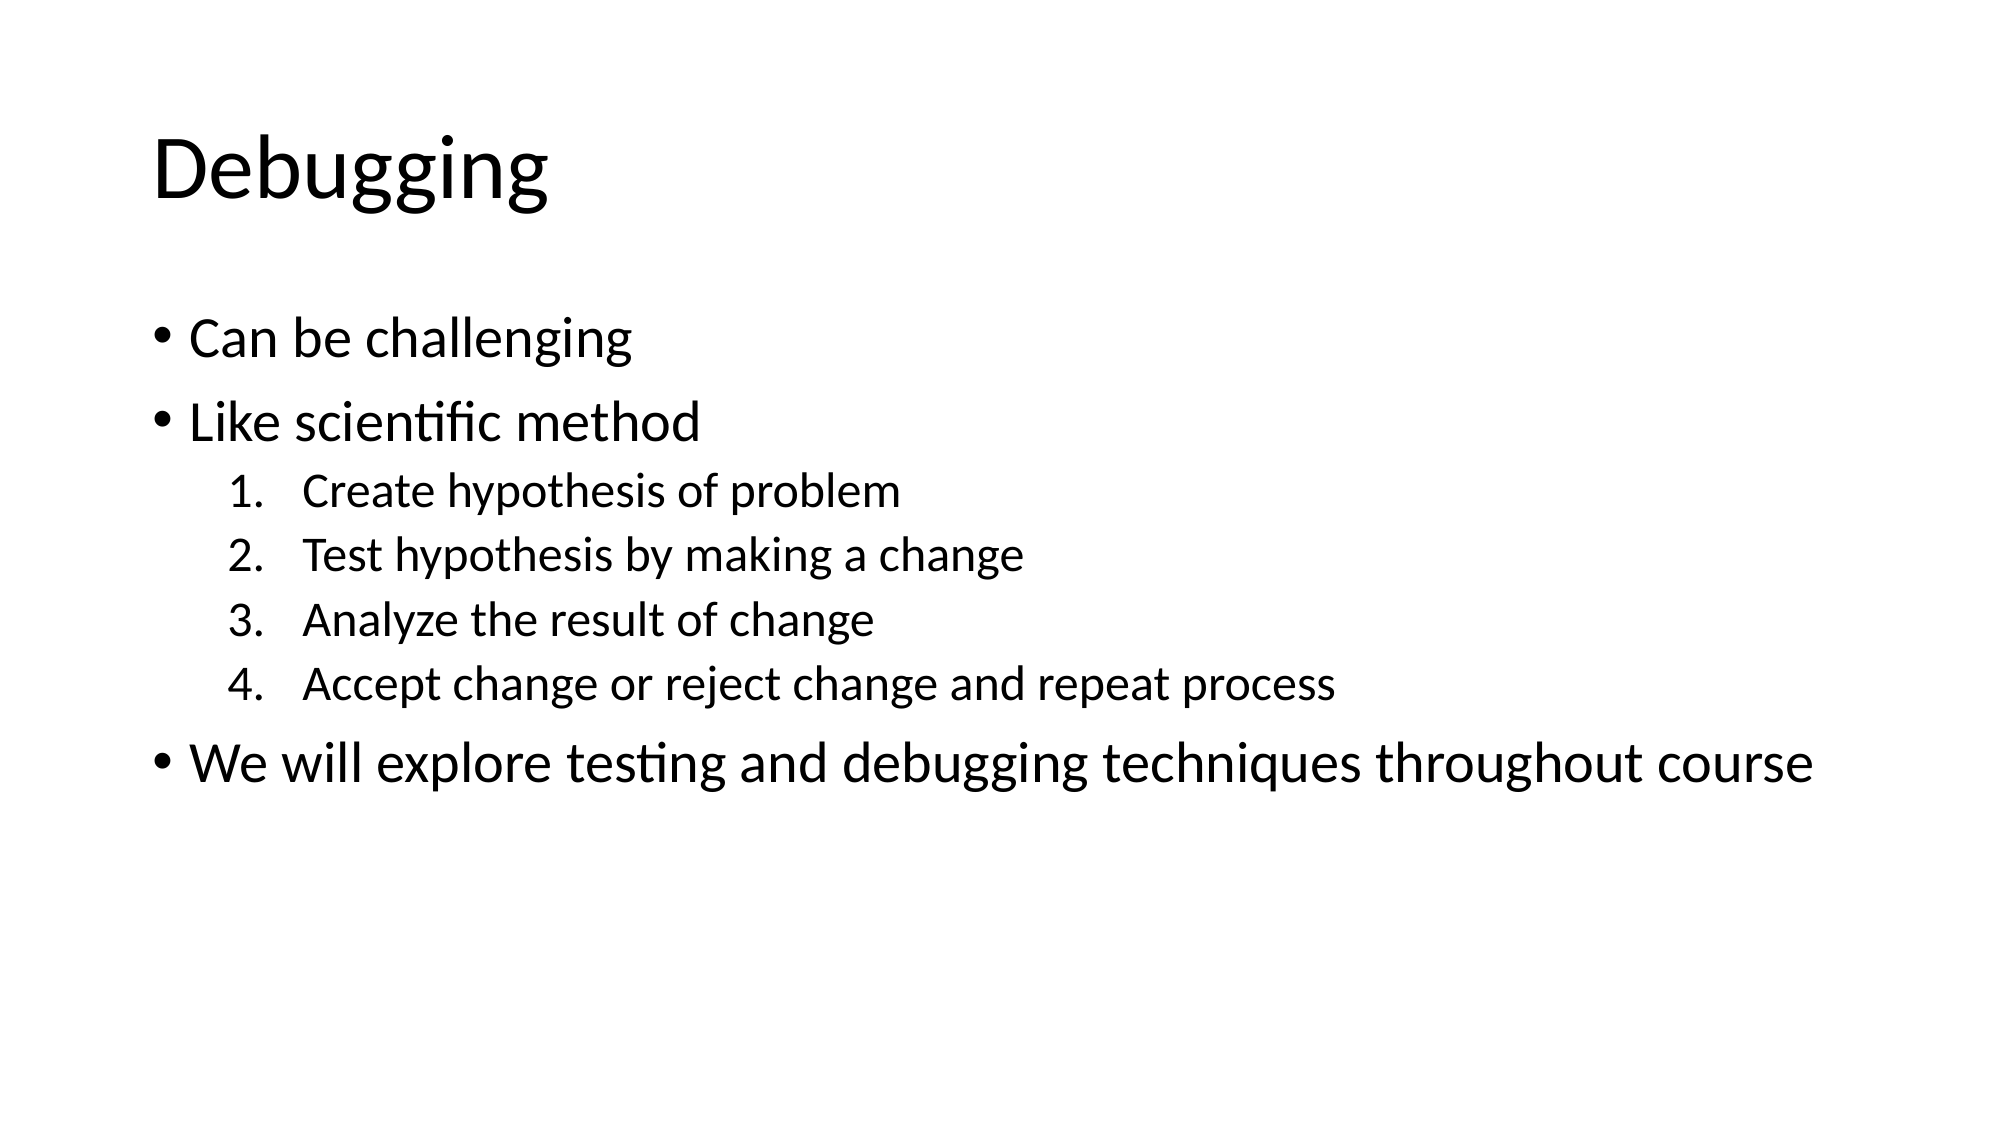

# Debugging
Can be challenging
Like scientific method
Create hypothesis of problem
Test hypothesis by making a change
Analyze the result of change
Accept change or reject change and repeat process
We will explore testing and debugging techniques throughout course